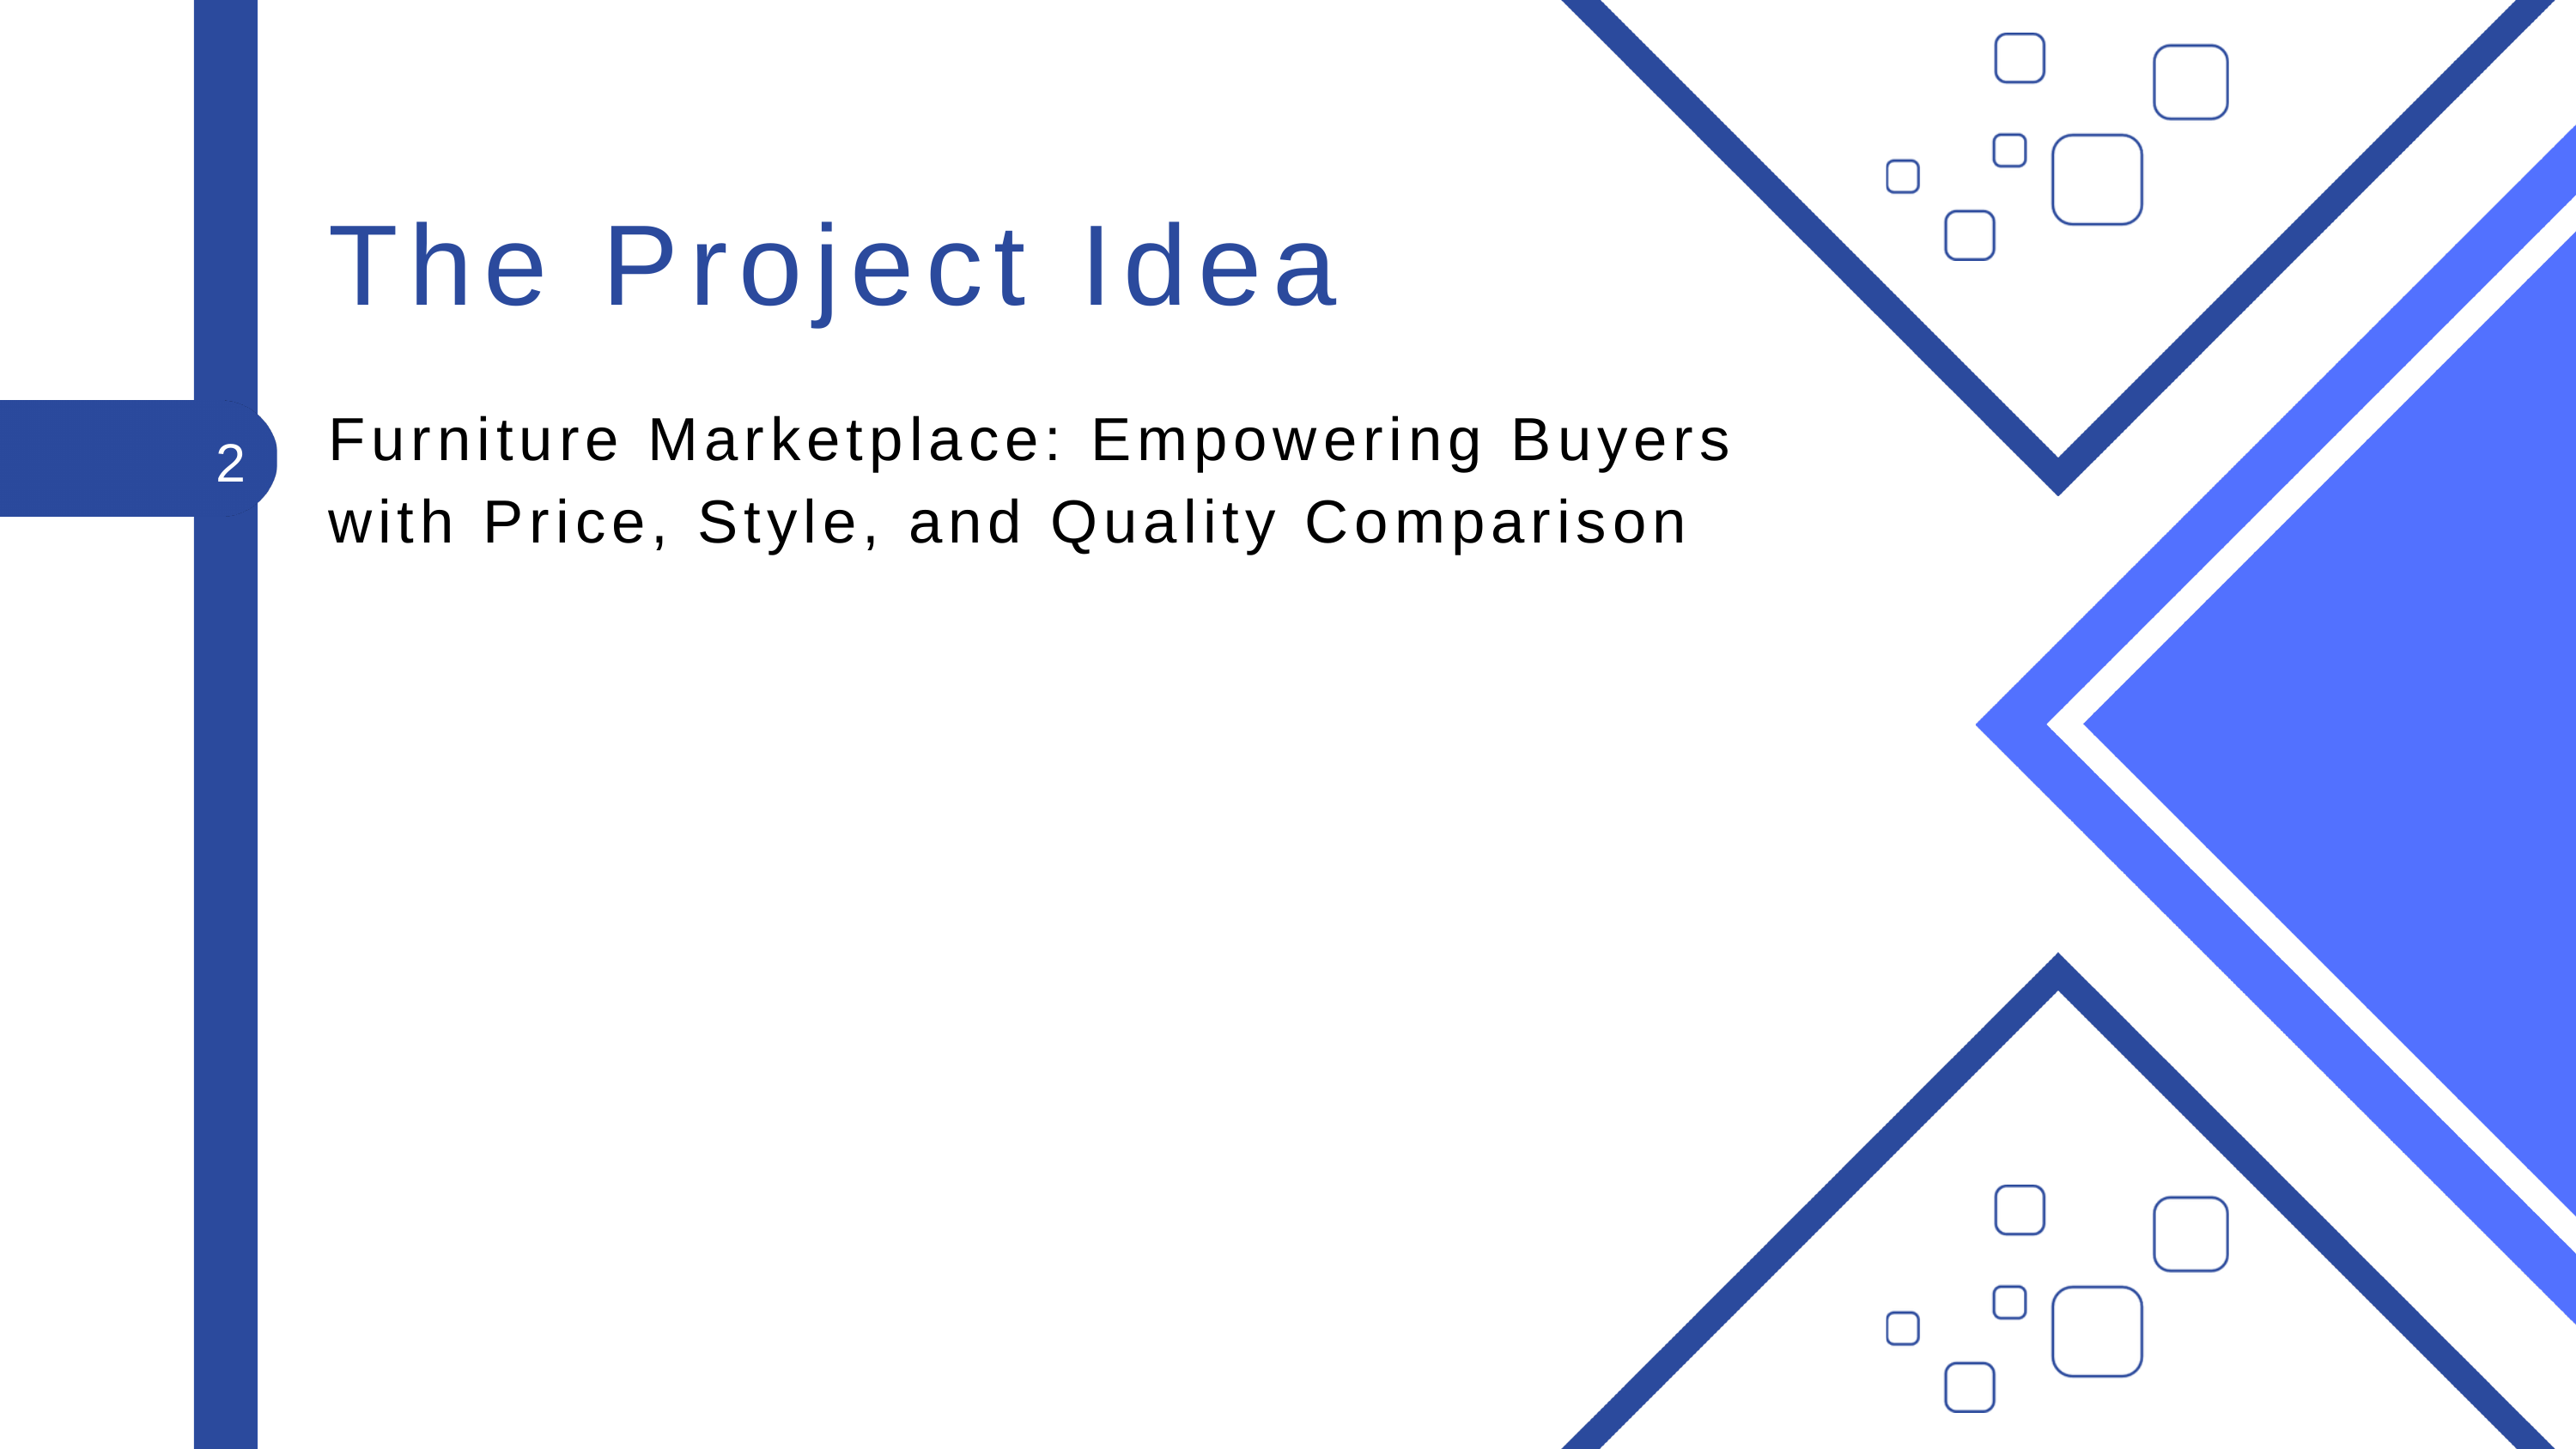

The Project Idea
Furniture Marketplace: Empowering Buyers with Price, Style, and Quality Comparison

2